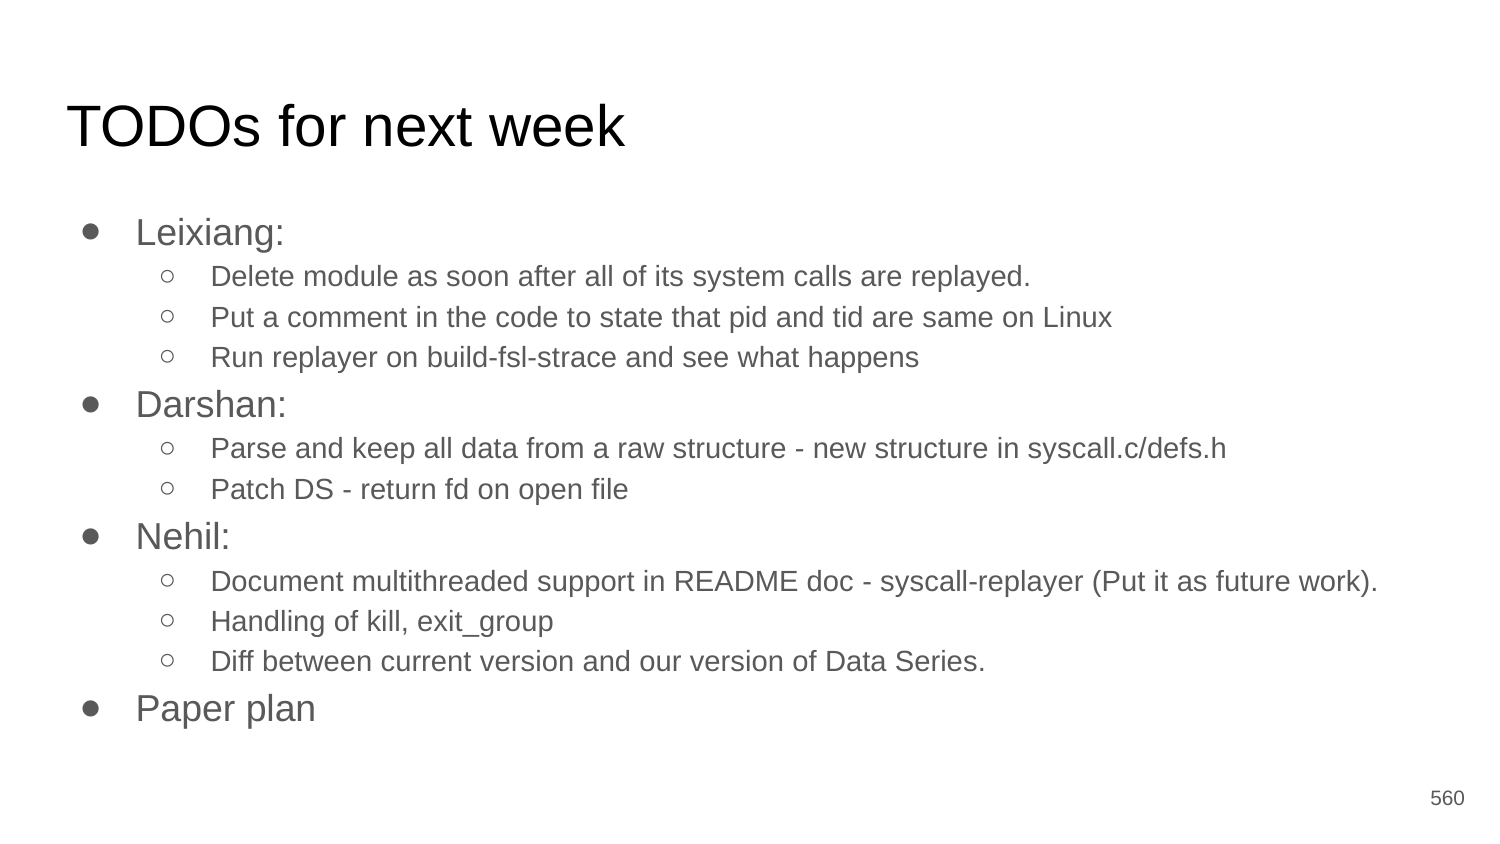

# TODOs for next week
Leixiang:
Delete module as soon after all of its system calls are replayed.
Put a comment in the code to state that pid and tid are same on Linux
Run replayer on build-fsl-strace and see what happens
Darshan:
Parse and keep all data from a raw structure - new structure in syscall.c/defs.h
Patch DS - return fd on open file
Nehil:
Document multithreaded support in README doc - syscall-replayer (Put it as future work).
Handling of kill, exit_group
Diff between current version and our version of Data Series.
Paper plan
560